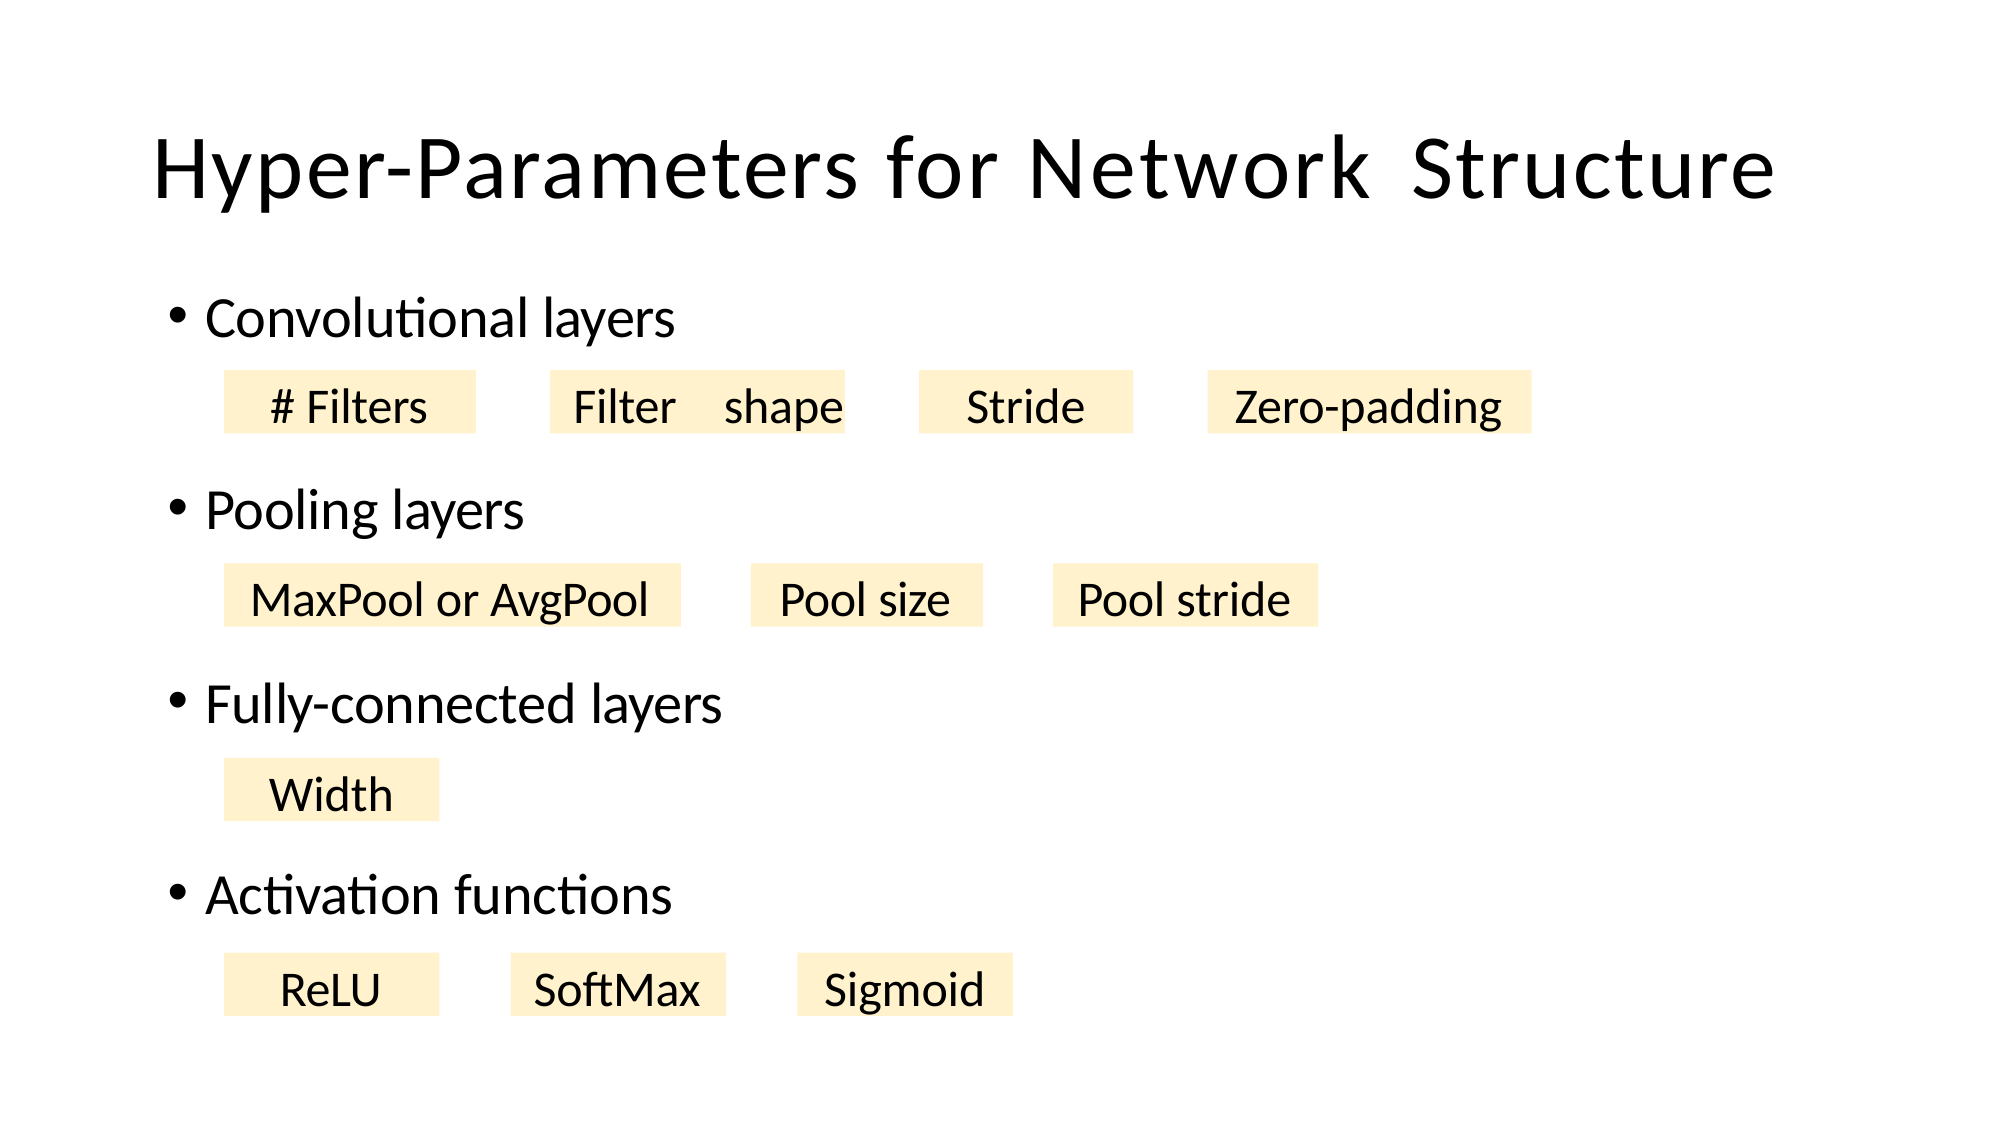

# Hyper-Parameters for Network Structure
Convolutional layers
# Filters
Filter	shape
Stride
Zero-padding
Pooling layers
Pool stride
MaxPool or AvgPool
Pool size
Fully-connected layers
Width
Activation functions
Sigmoid
ReLU
SoftMax